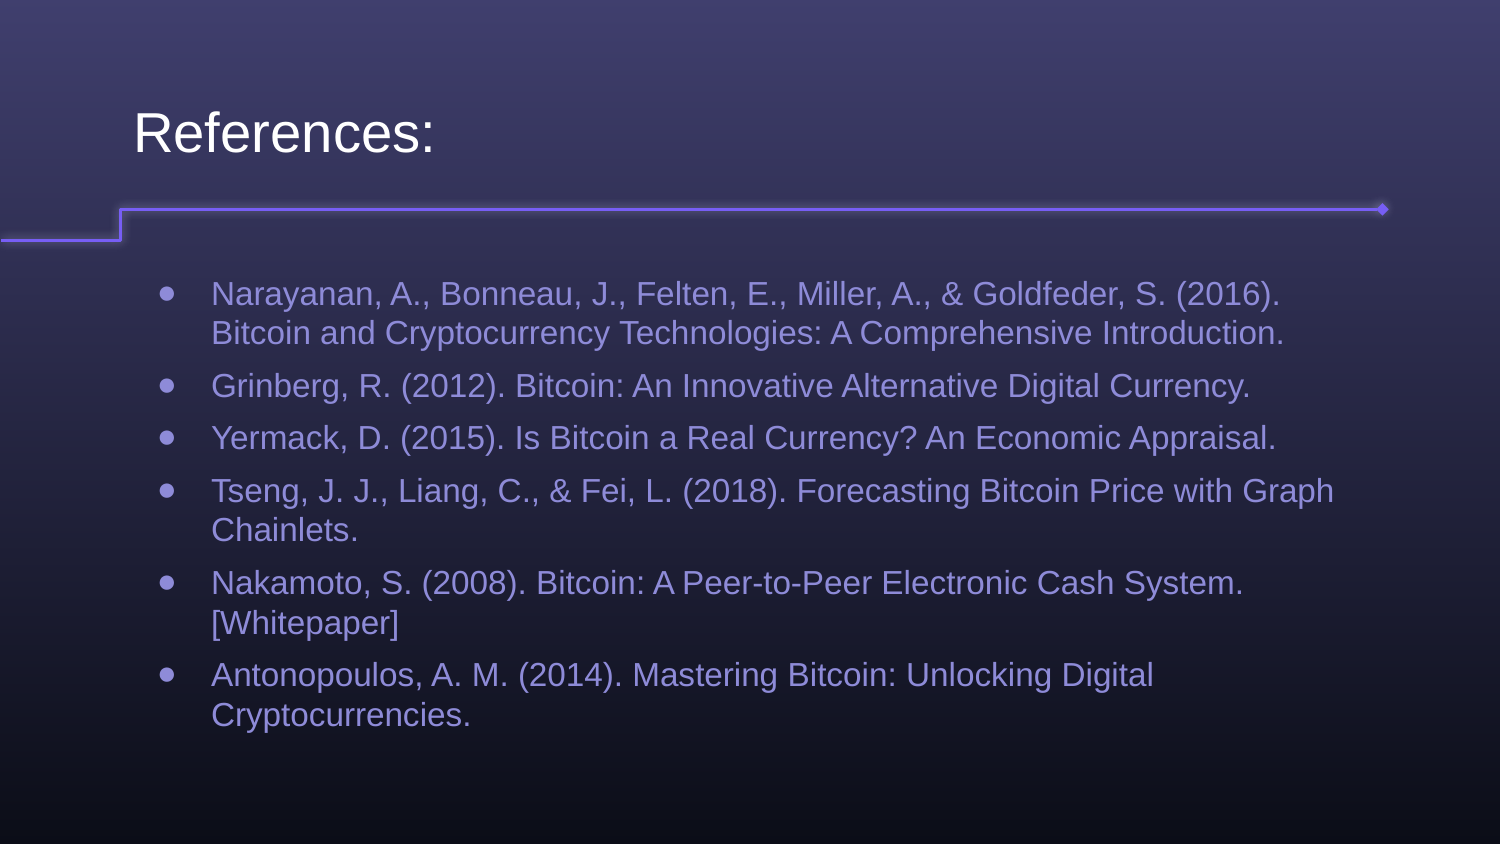

# References:
Narayanan, A., Bonneau, J., Felten, E., Miller, A., & Goldfeder, S. (2016). Bitcoin and Cryptocurrency Technologies: A Comprehensive Introduction.
Grinberg, R. (2012). Bitcoin: An Innovative Alternative Digital Currency.
Yermack, D. (2015). Is Bitcoin a Real Currency? An Economic Appraisal.
Tseng, J. J., Liang, C., & Fei, L. (2018). Forecasting Bitcoin Price with Graph Chainlets.
Nakamoto, S. (2008). Bitcoin: A Peer-to-Peer Electronic Cash System. [Whitepaper]
Antonopoulos, A. M. (2014). Mastering Bitcoin: Unlocking Digital Cryptocurrencies.